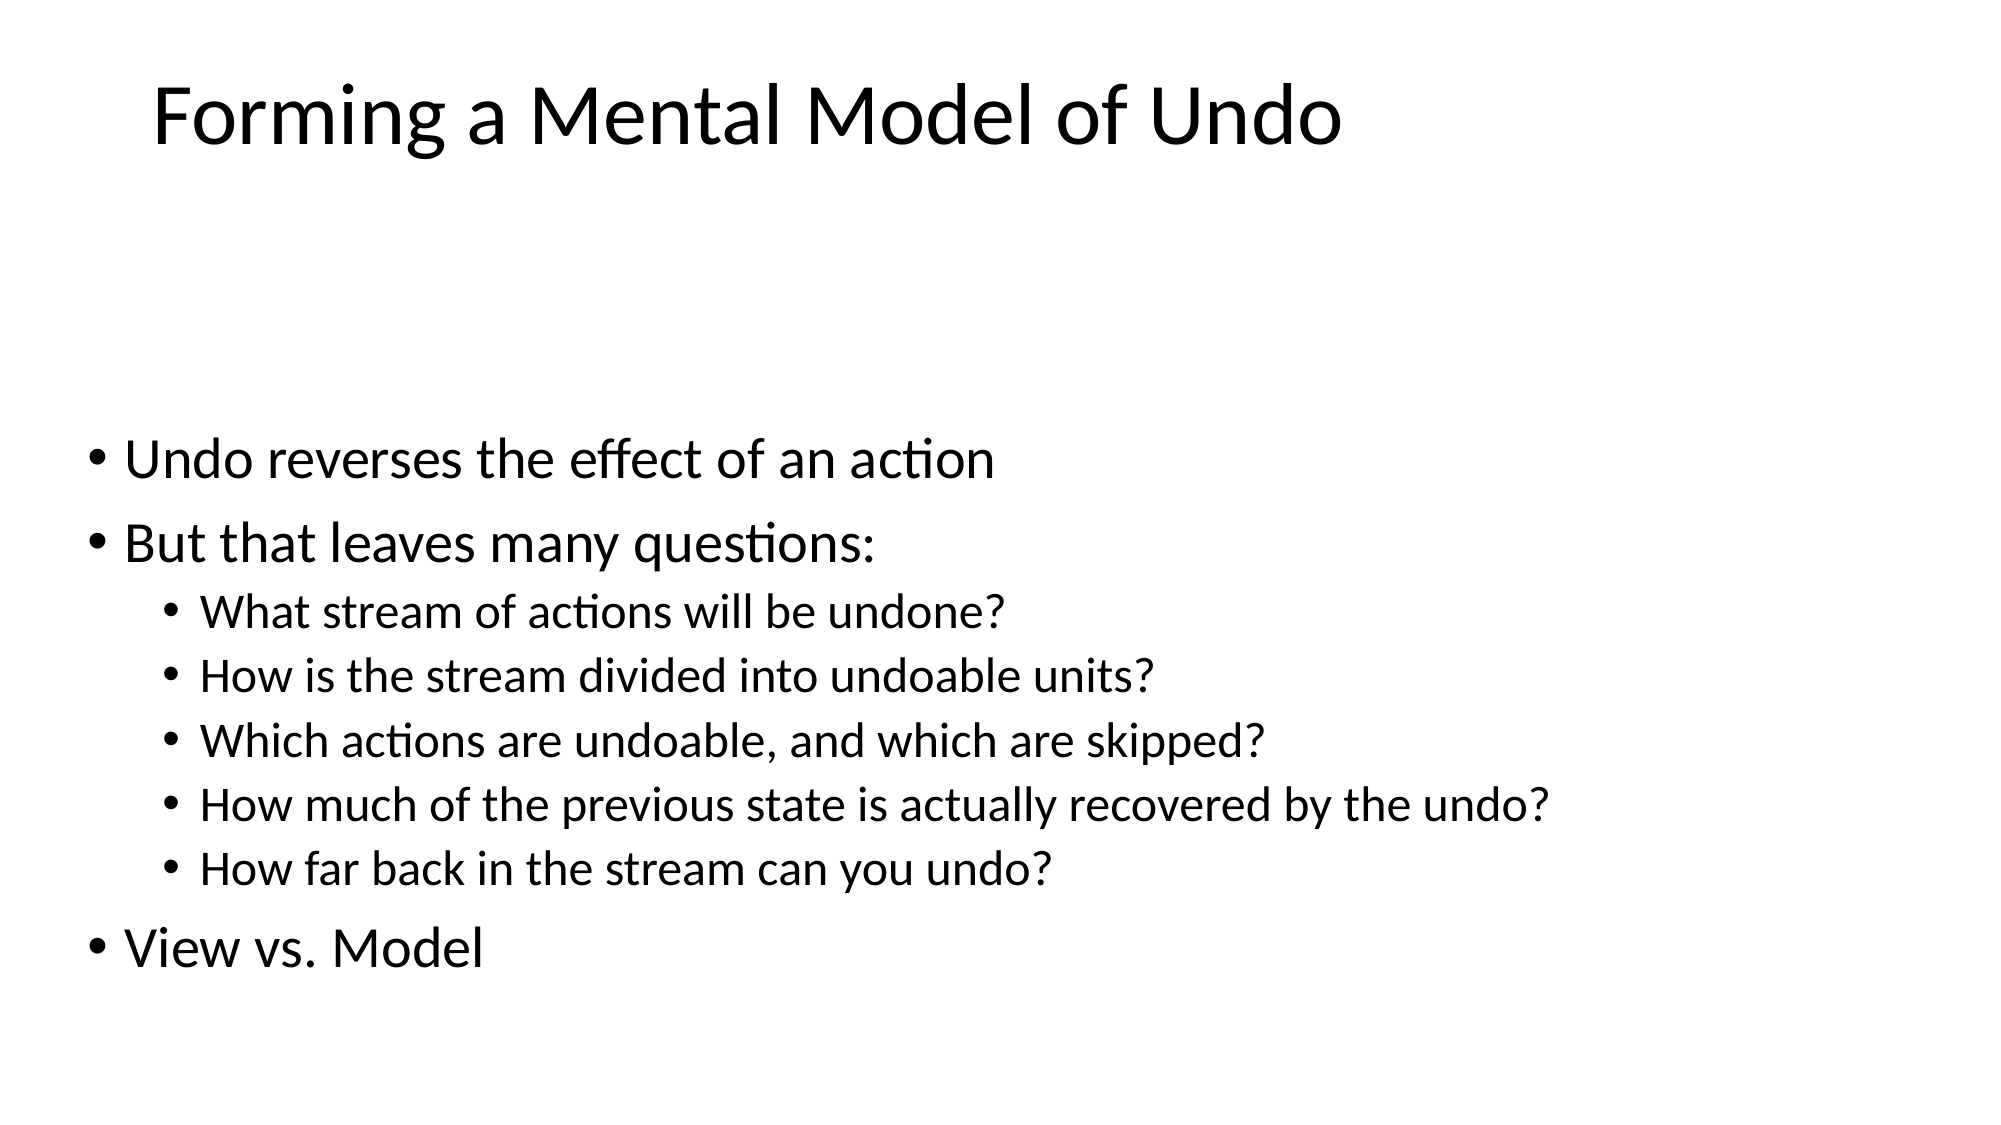

# Forming a Mental Model of Undo
Undo reverses the effect of an action
But that leaves many questions:
What stream of actions will be undone?
How is the stream divided into undoable units?
Which actions are undoable, and which are skipped?
How much of the previous state is actually recovered by the undo?
How far back in the stream can you undo?
View vs. Model